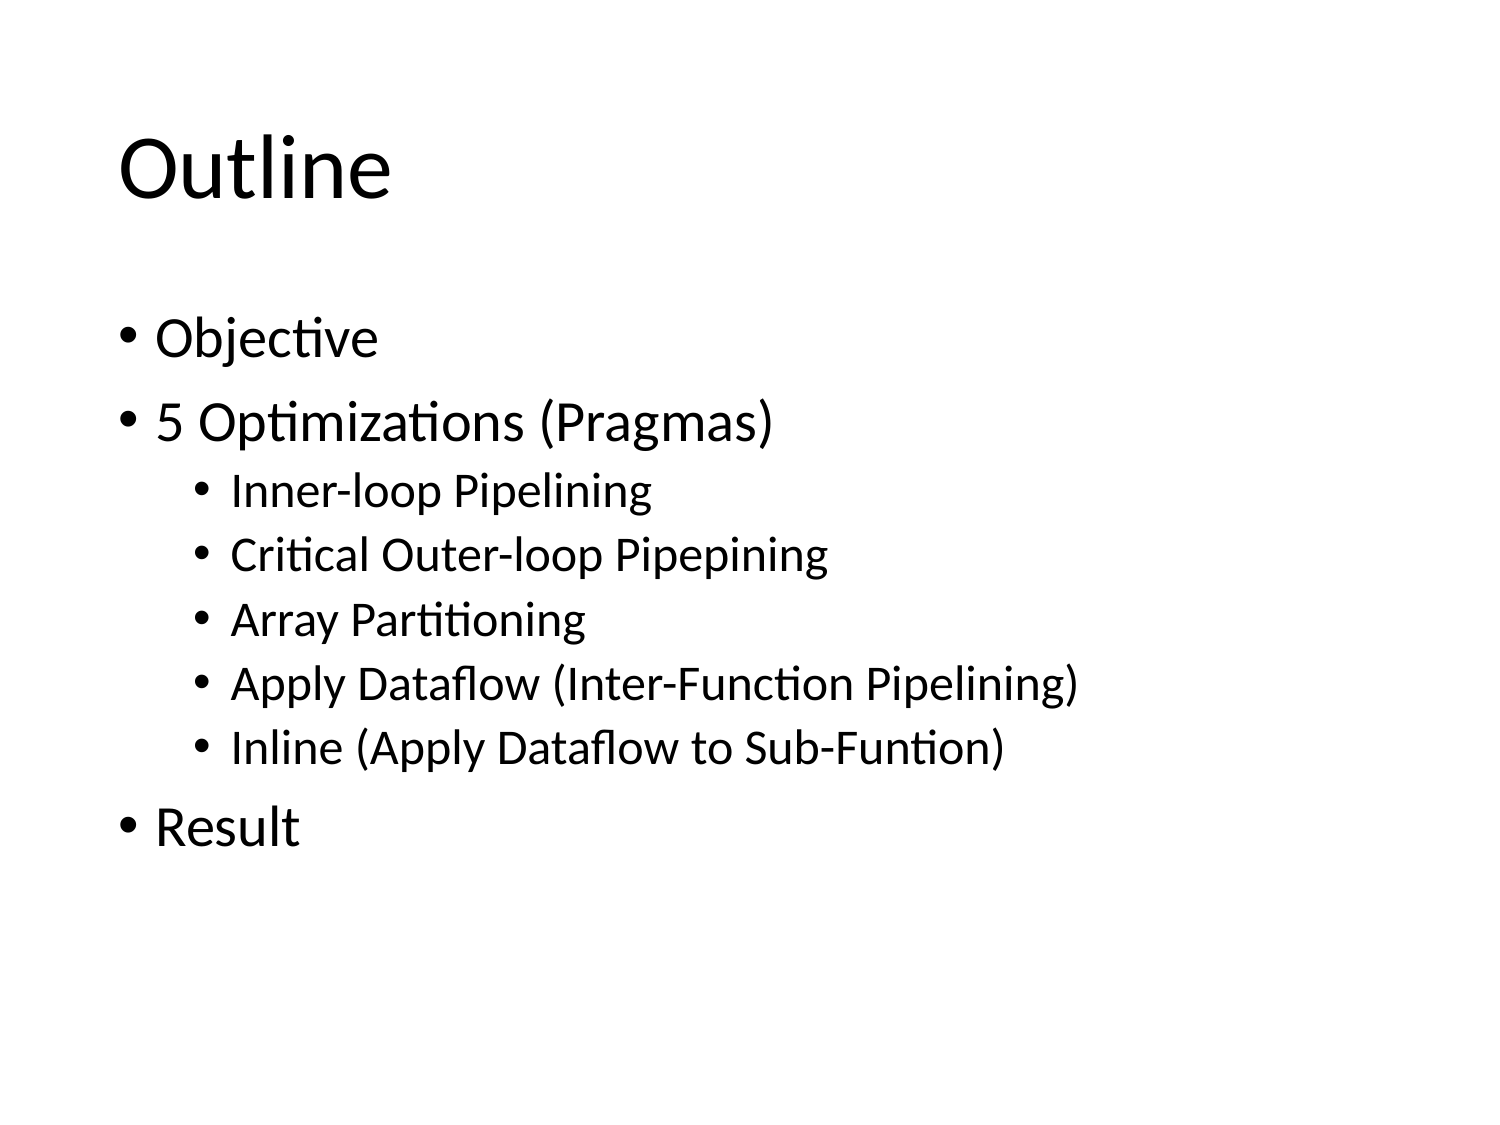

# Outline
Objective
5 Optimizations (Pragmas)
Inner-loop Pipelining
Critical Outer-loop Pipepining
Array Partitioning
Apply Dataflow (Inter-Function Pipelining)
Inline (Apply Dataflow to Sub-Funtion)
Result